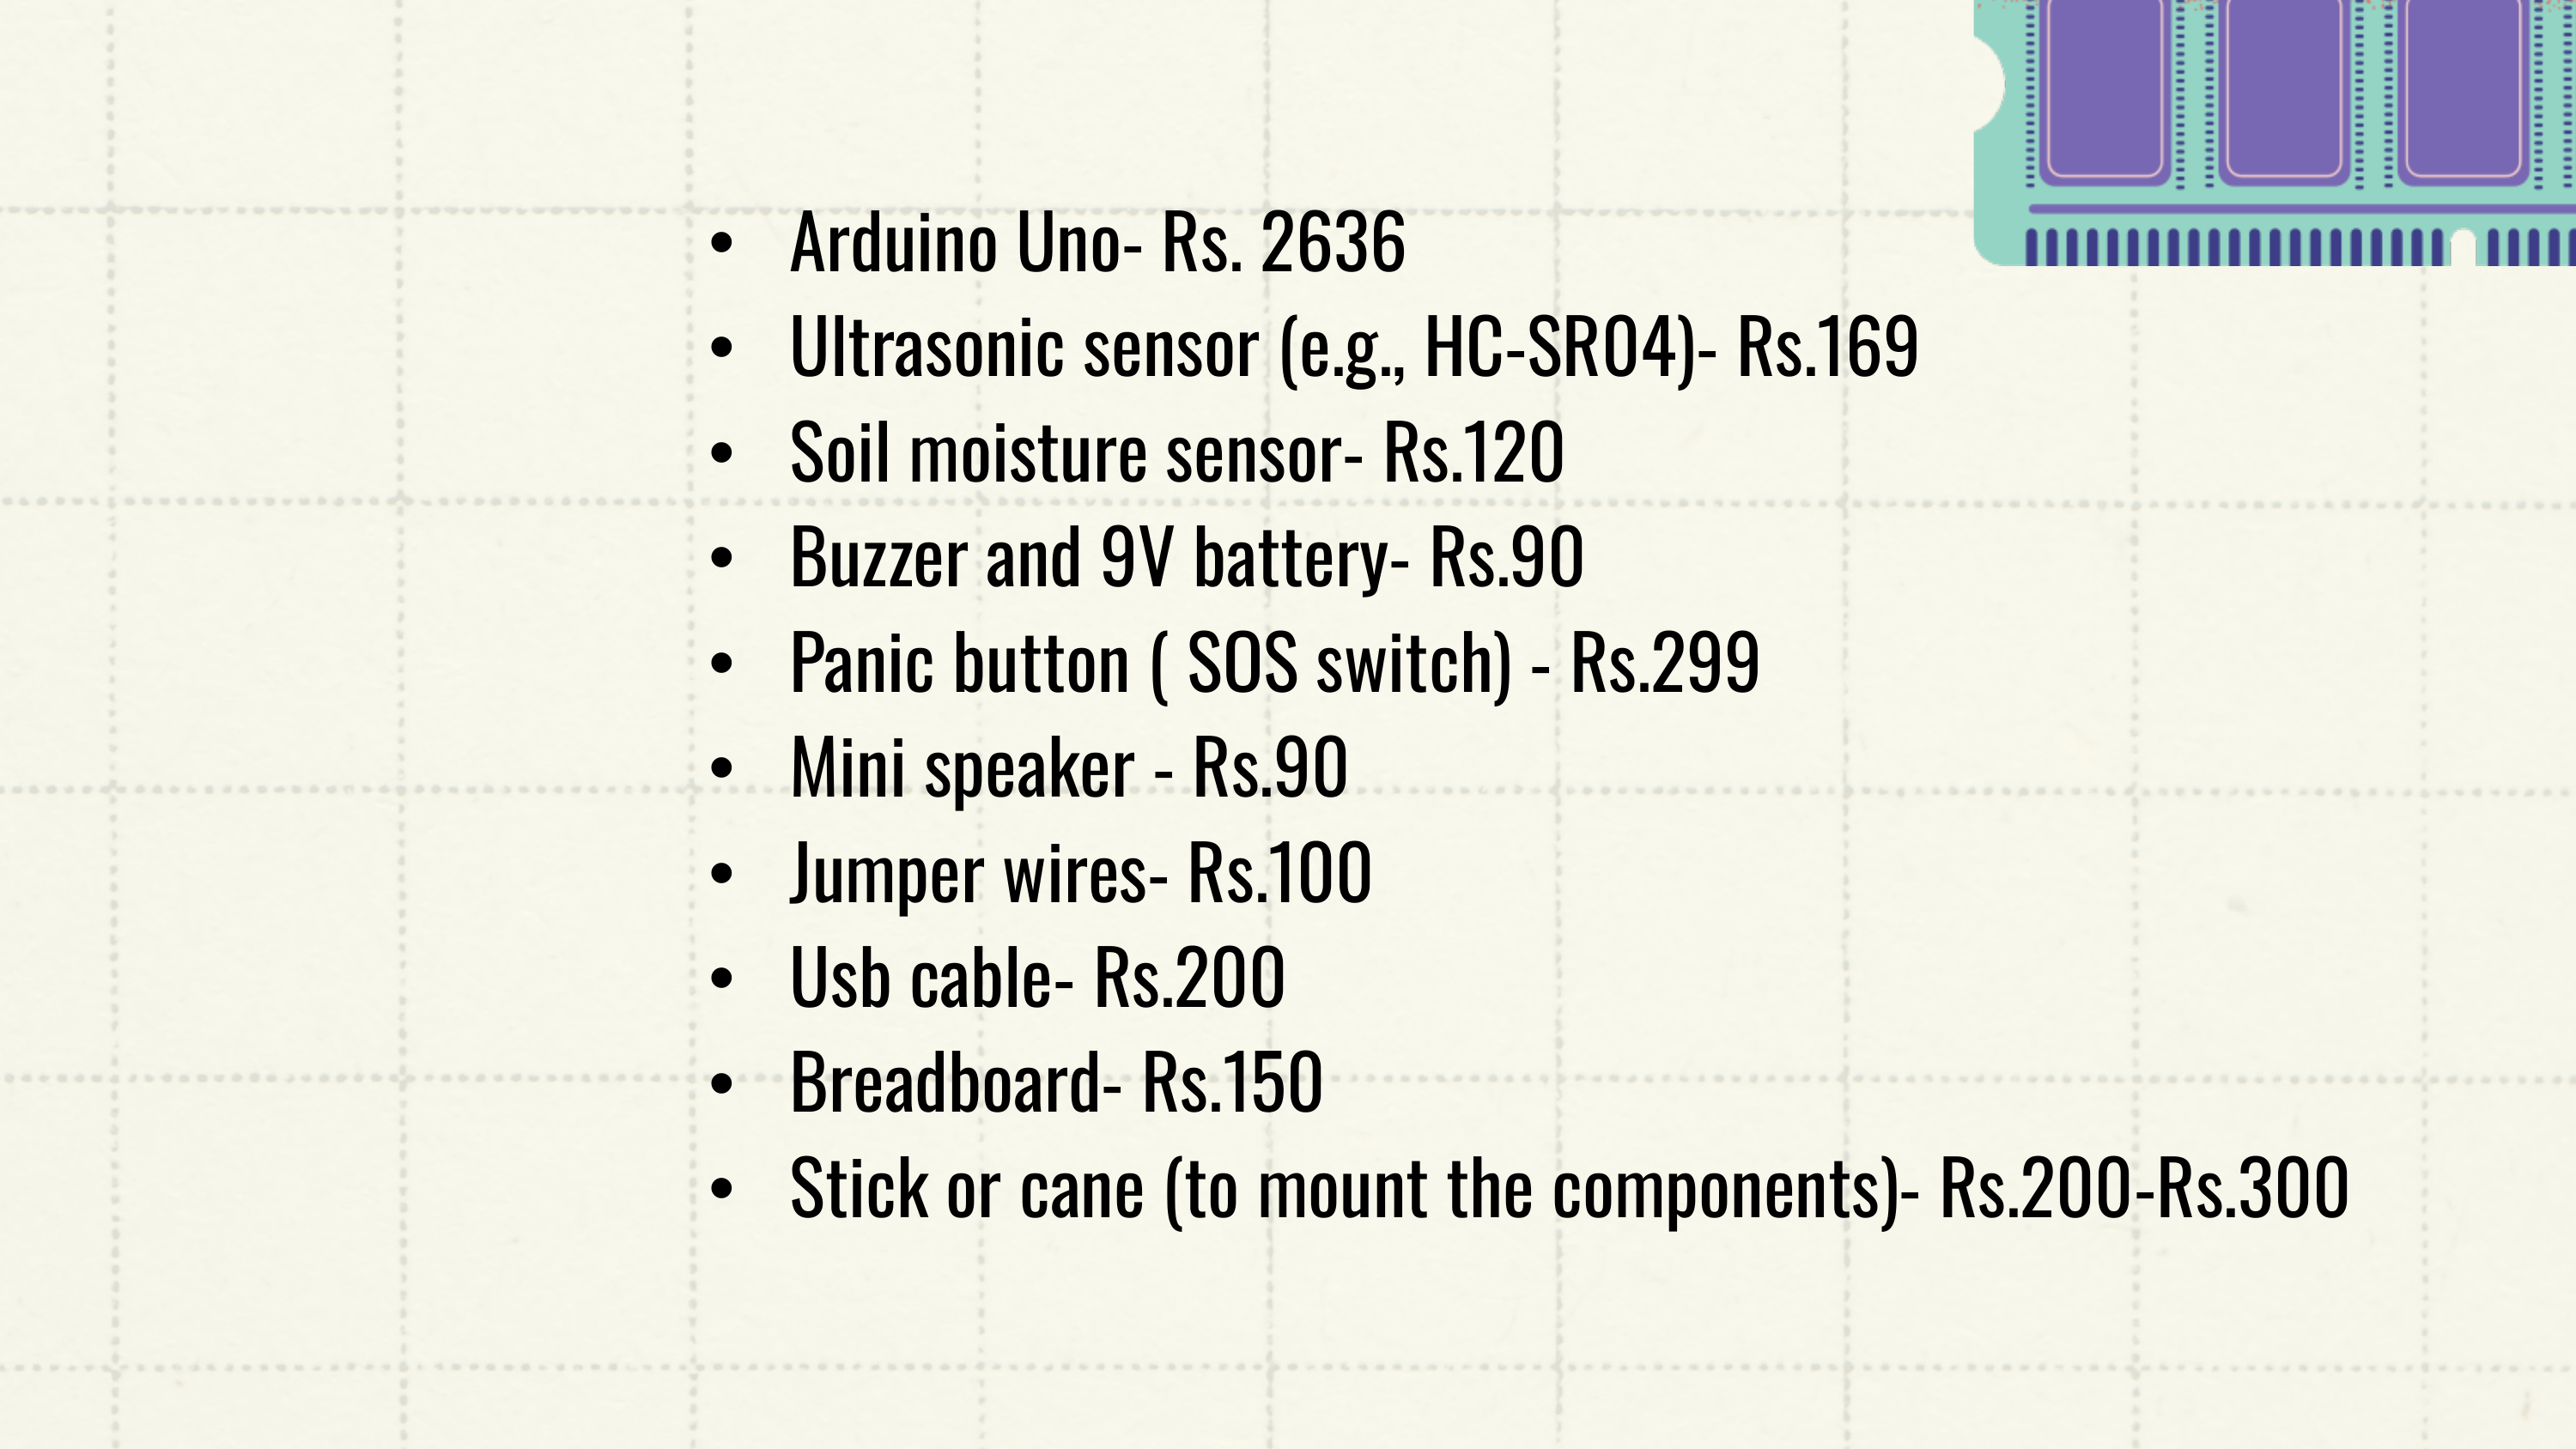

Arduino Uno- Rs. 2636
 Ultrasonic sensor (e.g., HC-SR04)- Rs.169
 Soil moisture sensor- Rs.120
 Buzzer and 9V battery- Rs.90
 Panic button ( SOS switch) - Rs.299
 Mini speaker - Rs.90
 Jumper wires- Rs.100
 Usb cable- Rs.200
 Breadboard- Rs.150
 Stick or cane (to mount the components)- Rs.200-Rs.300